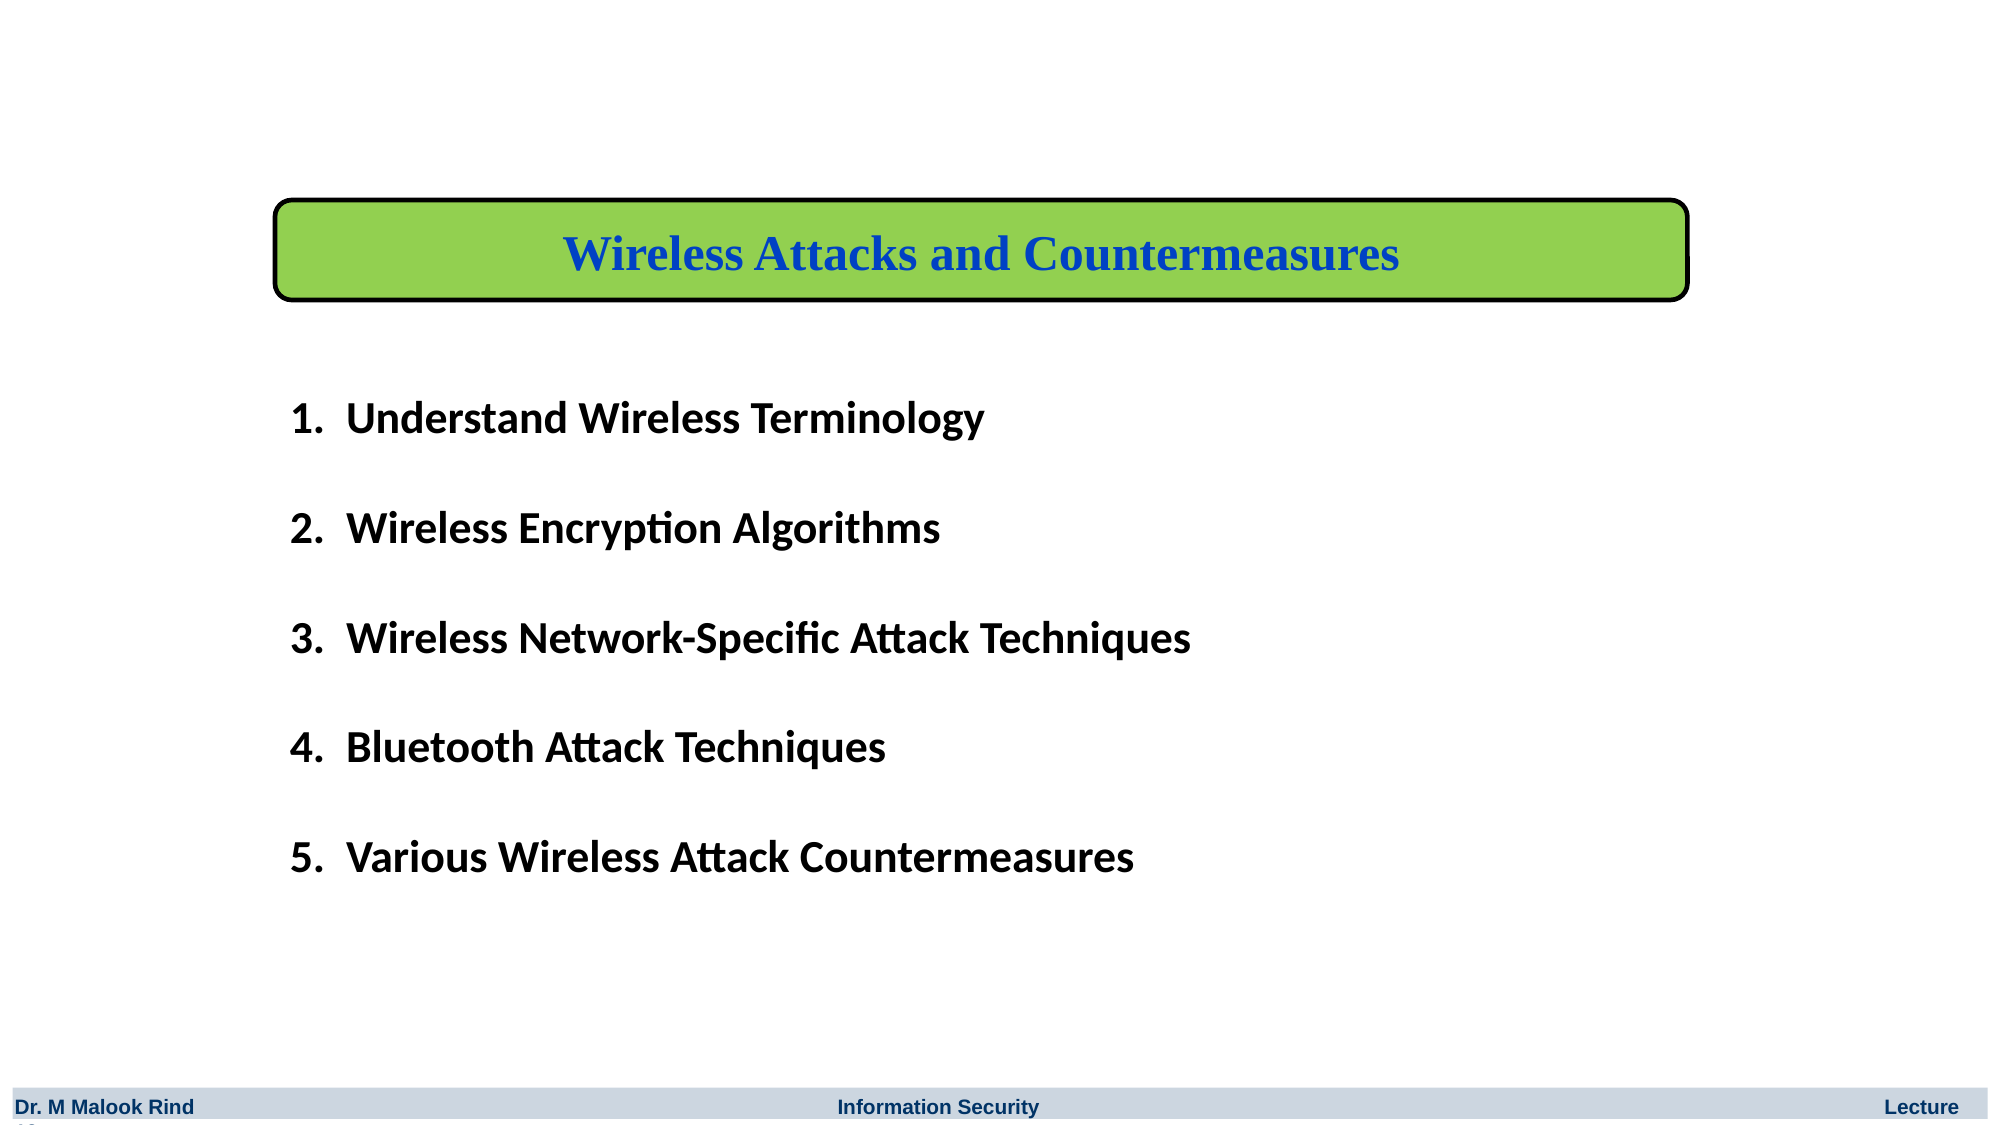

Wireless Attacks and Countermeasures
Understand Wireless Terminology
Wireless Encryption Algorithms
Wireless Network-Specific Attack Techniques
Bluetooth Attack Techniques
Various Wireless Attack Countermeasures

Dr. M Malook Rind                                                                                                                Information Security                                                                                                                                                   Lecture 12